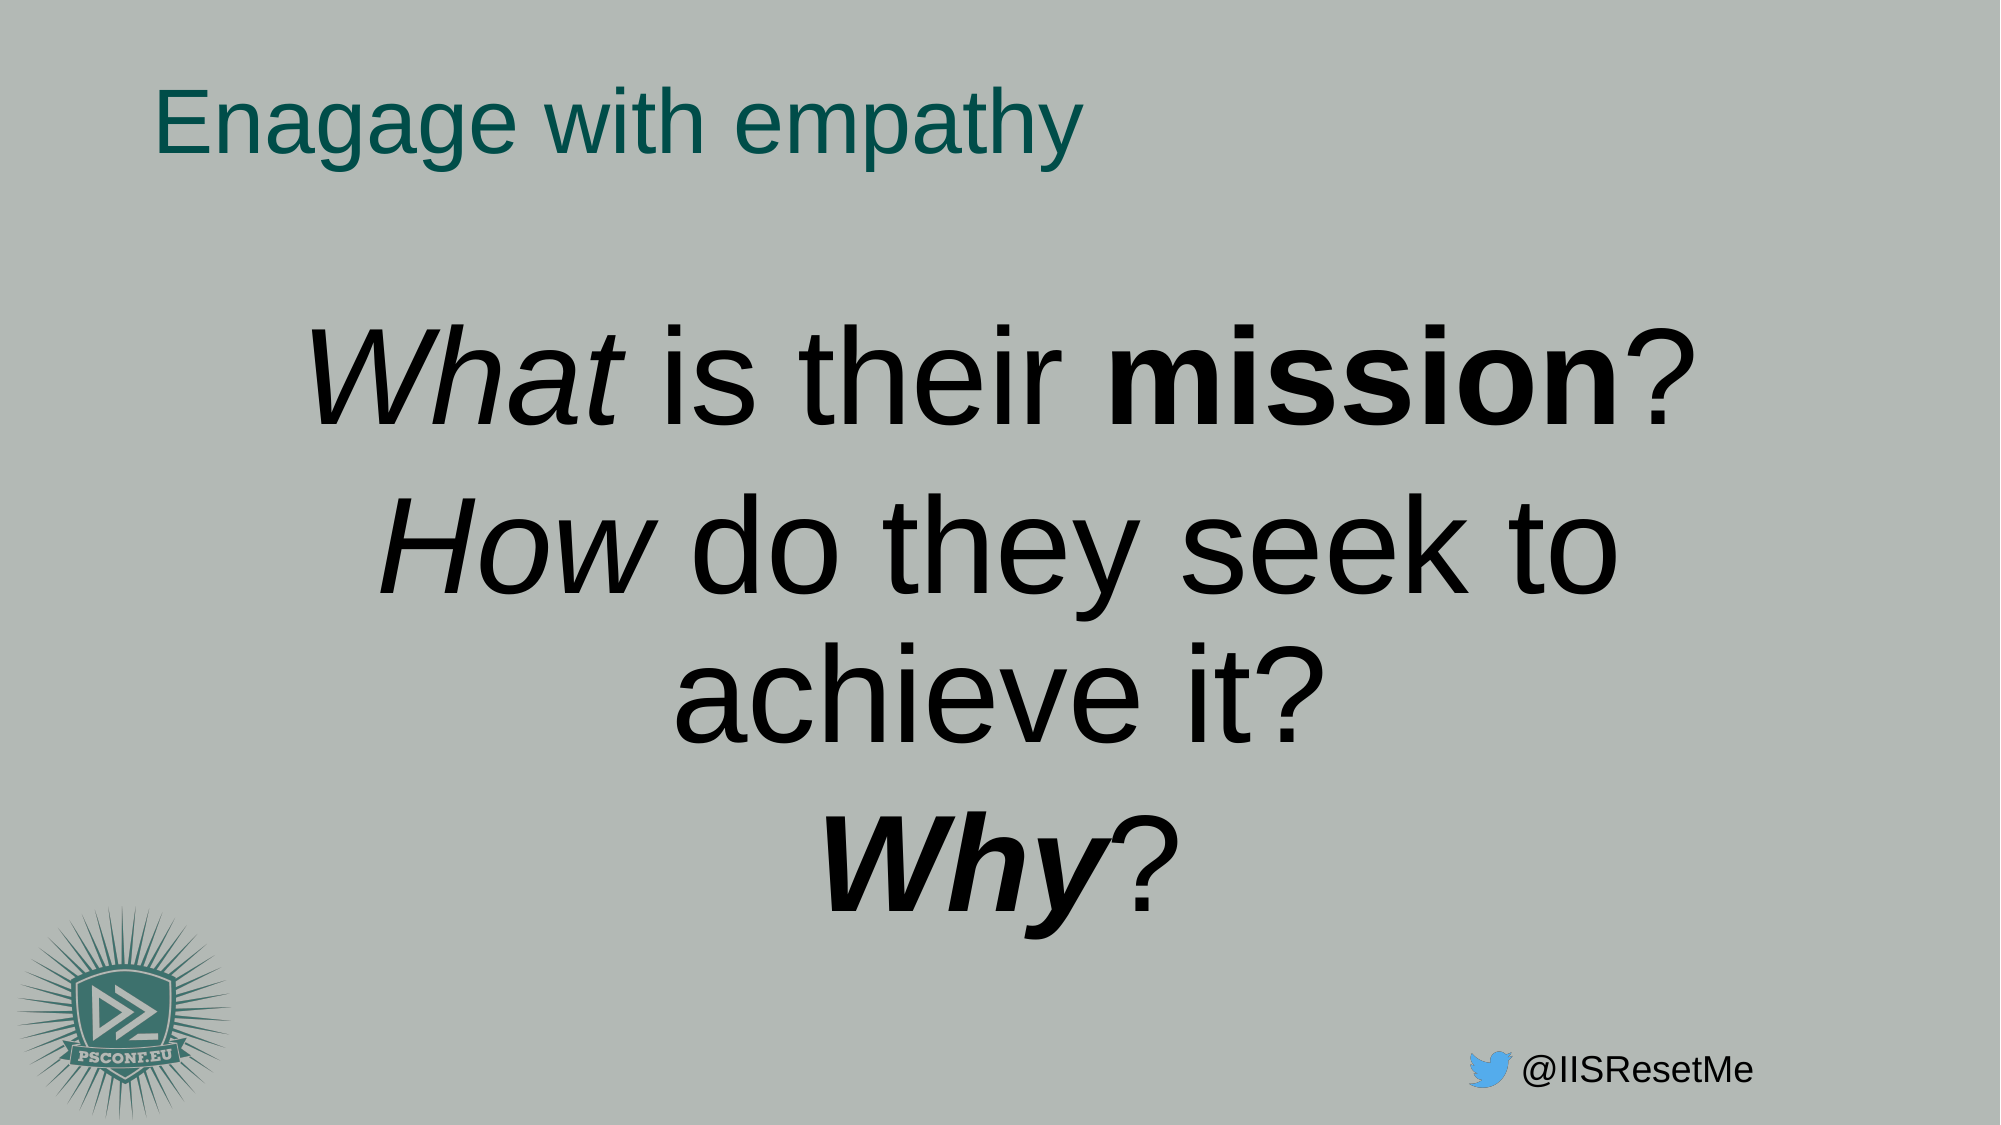

# Enagage with empathy
What is their mission?
How do they seek to achieve it?
Why?
@IISResetMe